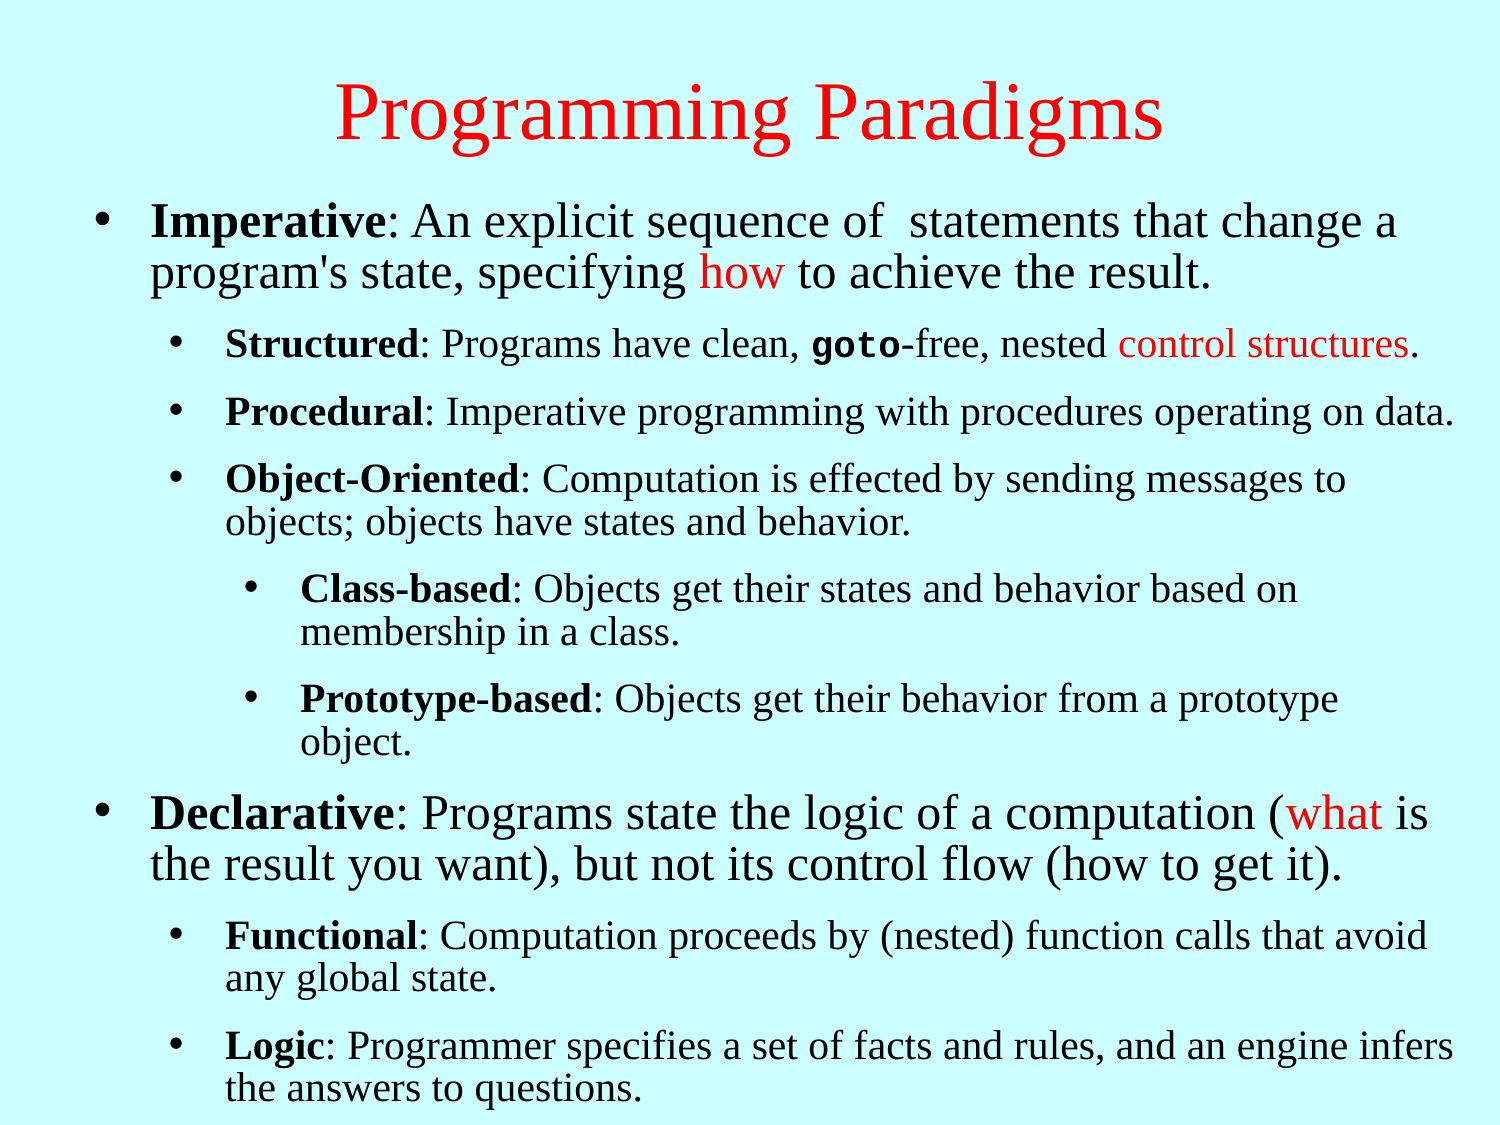

# Programming Paradigms
Imperative: An explicit sequence of  statements that change a program's state, specifying how to achieve the result.
Structured: Programs have clean, goto-free, nested control structures.
Procedural: Imperative programming with procedures operating on data.
Object-Oriented: Computation is effected by sending messages to objects; objects have states and behavior.
Class-based: Objects get their states and behavior based on membership in a class.
Prototype-based: Objects get their behavior from a prototype object.
Declarative: Programs state the logic of a computation (what is the result you want), but not its control flow (how to get it).
Functional: Computation proceeds by (nested) function calls that avoid any global state.
Logic: Programmer specifies a set of facts and rules, and an engine infers the answers to questions.